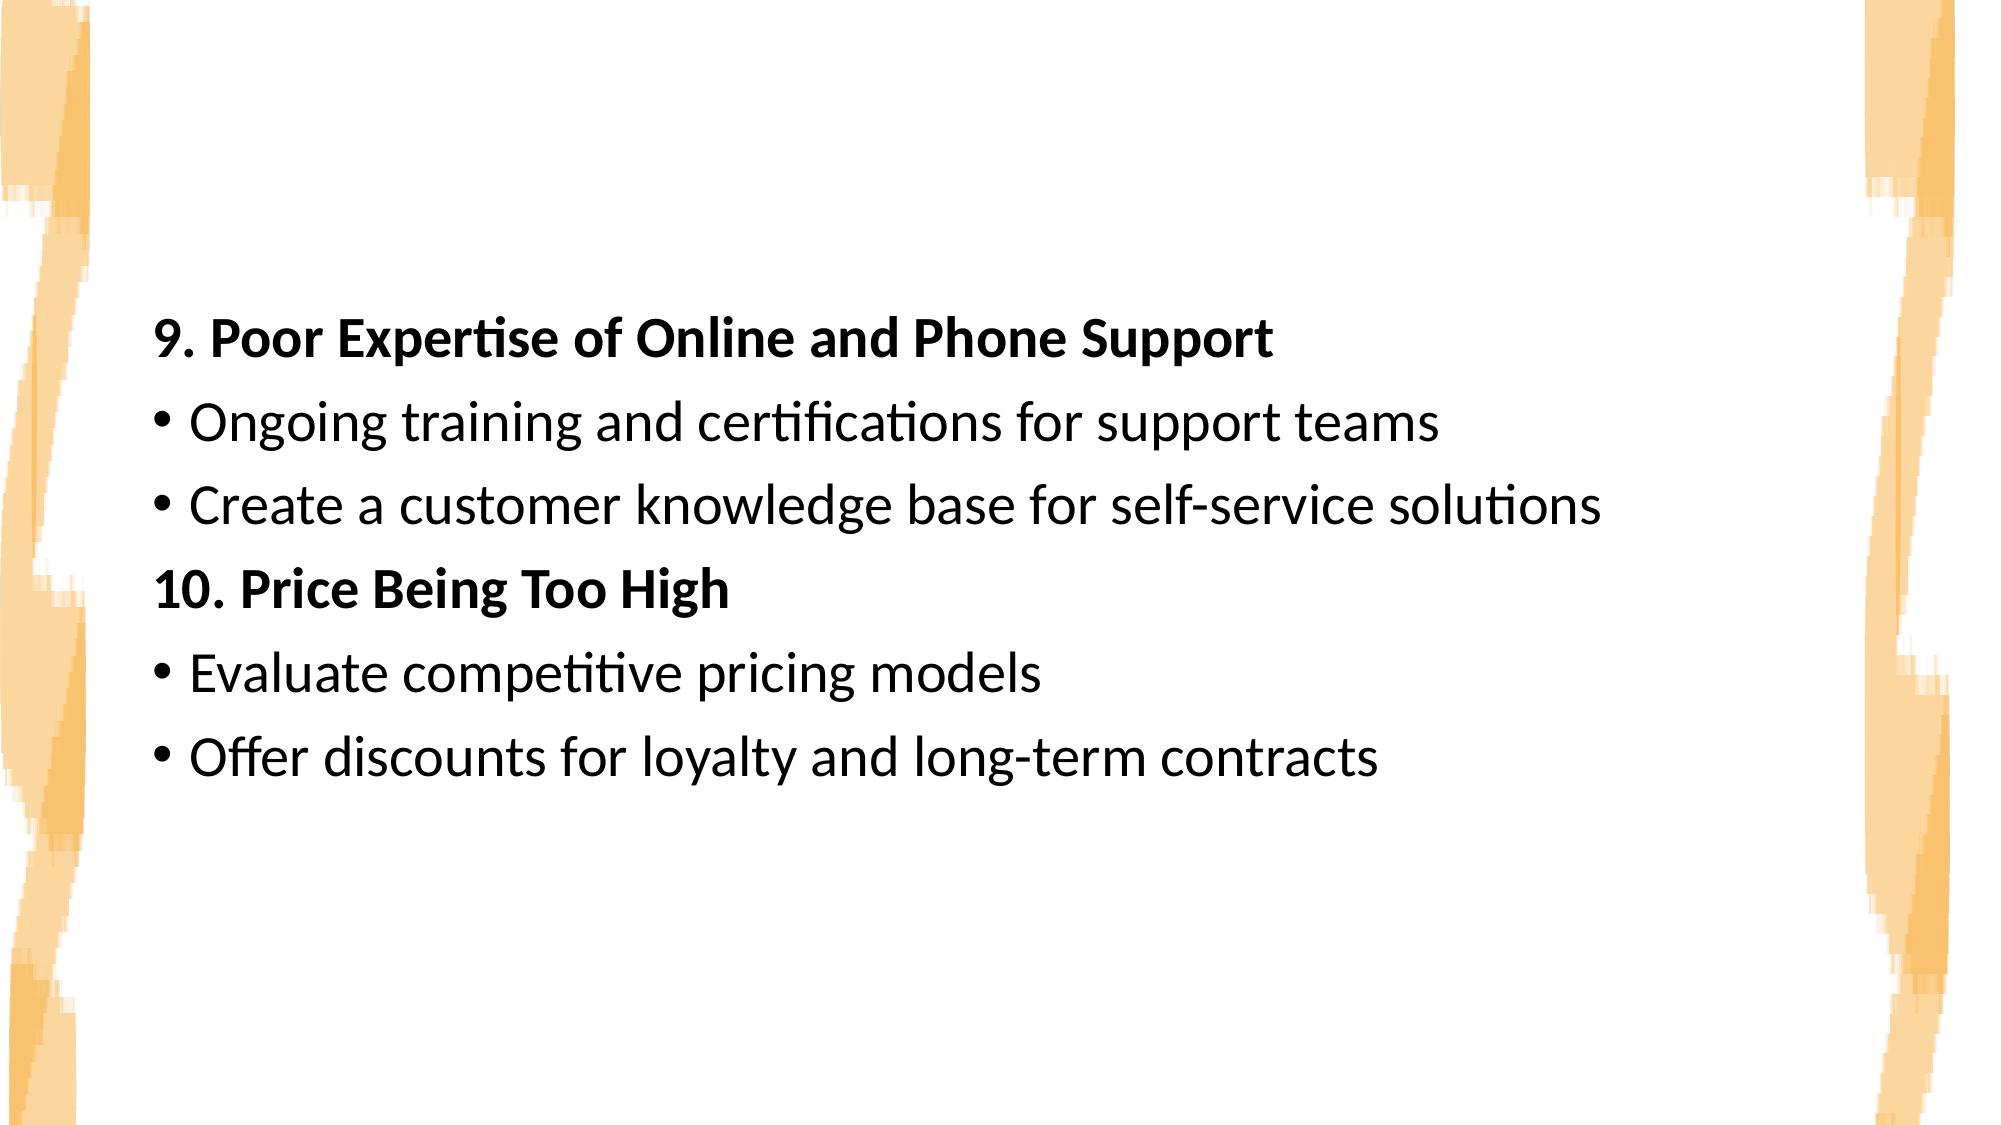

#
9. Poor Expertise of Online and Phone Support
Ongoing training and certifications for support teams
Create a customer knowledge base for self-service solutions
10. Price Being Too High
Evaluate competitive pricing models
Offer discounts for loyalty and long-term contracts